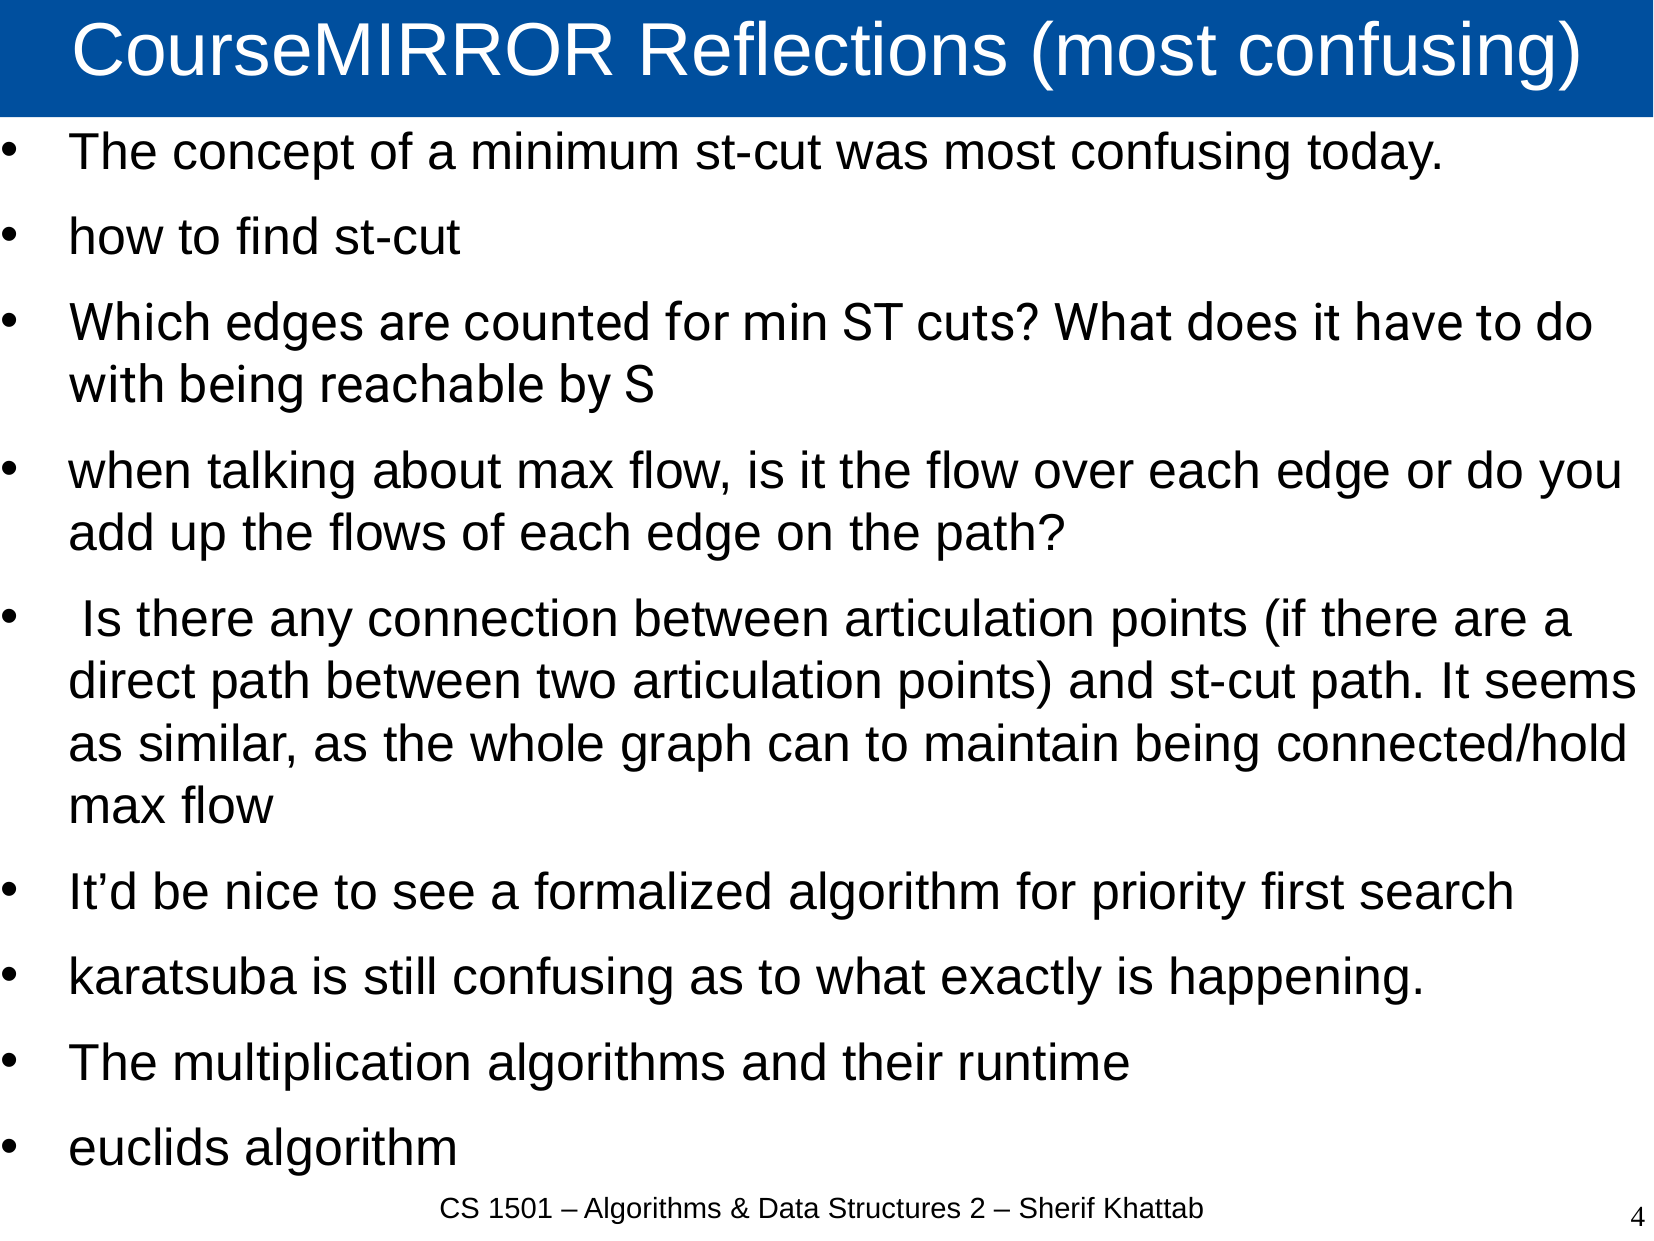

# CourseMIRROR Reflections (most confusing)
The concept of a minimum st-cut was most confusing today.
how to find st-cut
Which edges are counted for min ST cuts? What does it have to do with being reachable by S
when talking about max flow, is it the flow over each edge or do you add up the flows of each edge on the path?
 Is there any connection between articulation points (if there are a direct path between two articulation points) and st-cut path. It seems as similar, as the whole graph can to maintain being connected/hold max flow
It’d be nice to see a formalized algorithm for priority first search
karatsuba is still confusing as to what exactly is happening.
The multiplication algorithms and their runtime
euclids algorithm
CS 1501 – Algorithms & Data Structures 2 – Sherif Khattab
4